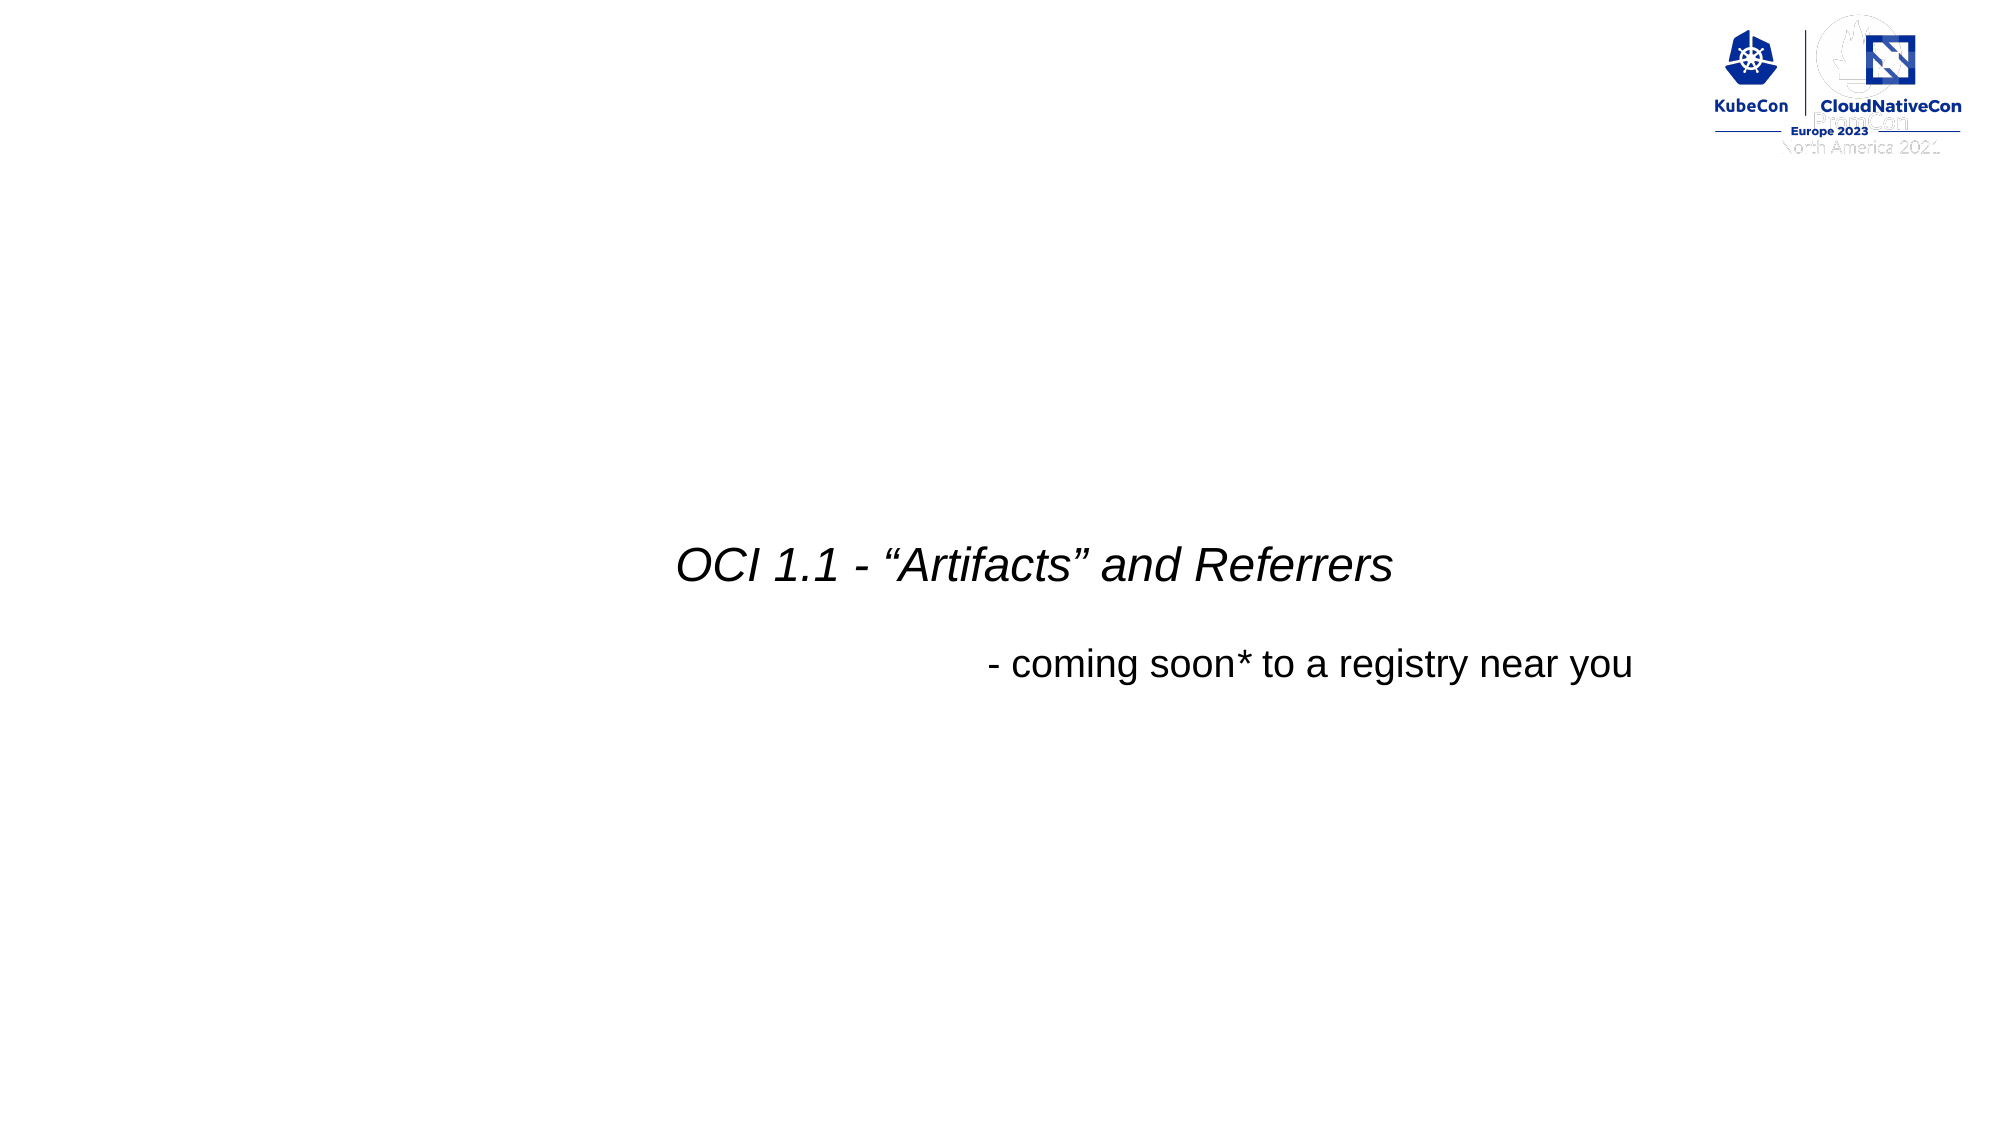

OCI 1.1 - “Artifacts” and Referrers
- coming soon* to a registry near you